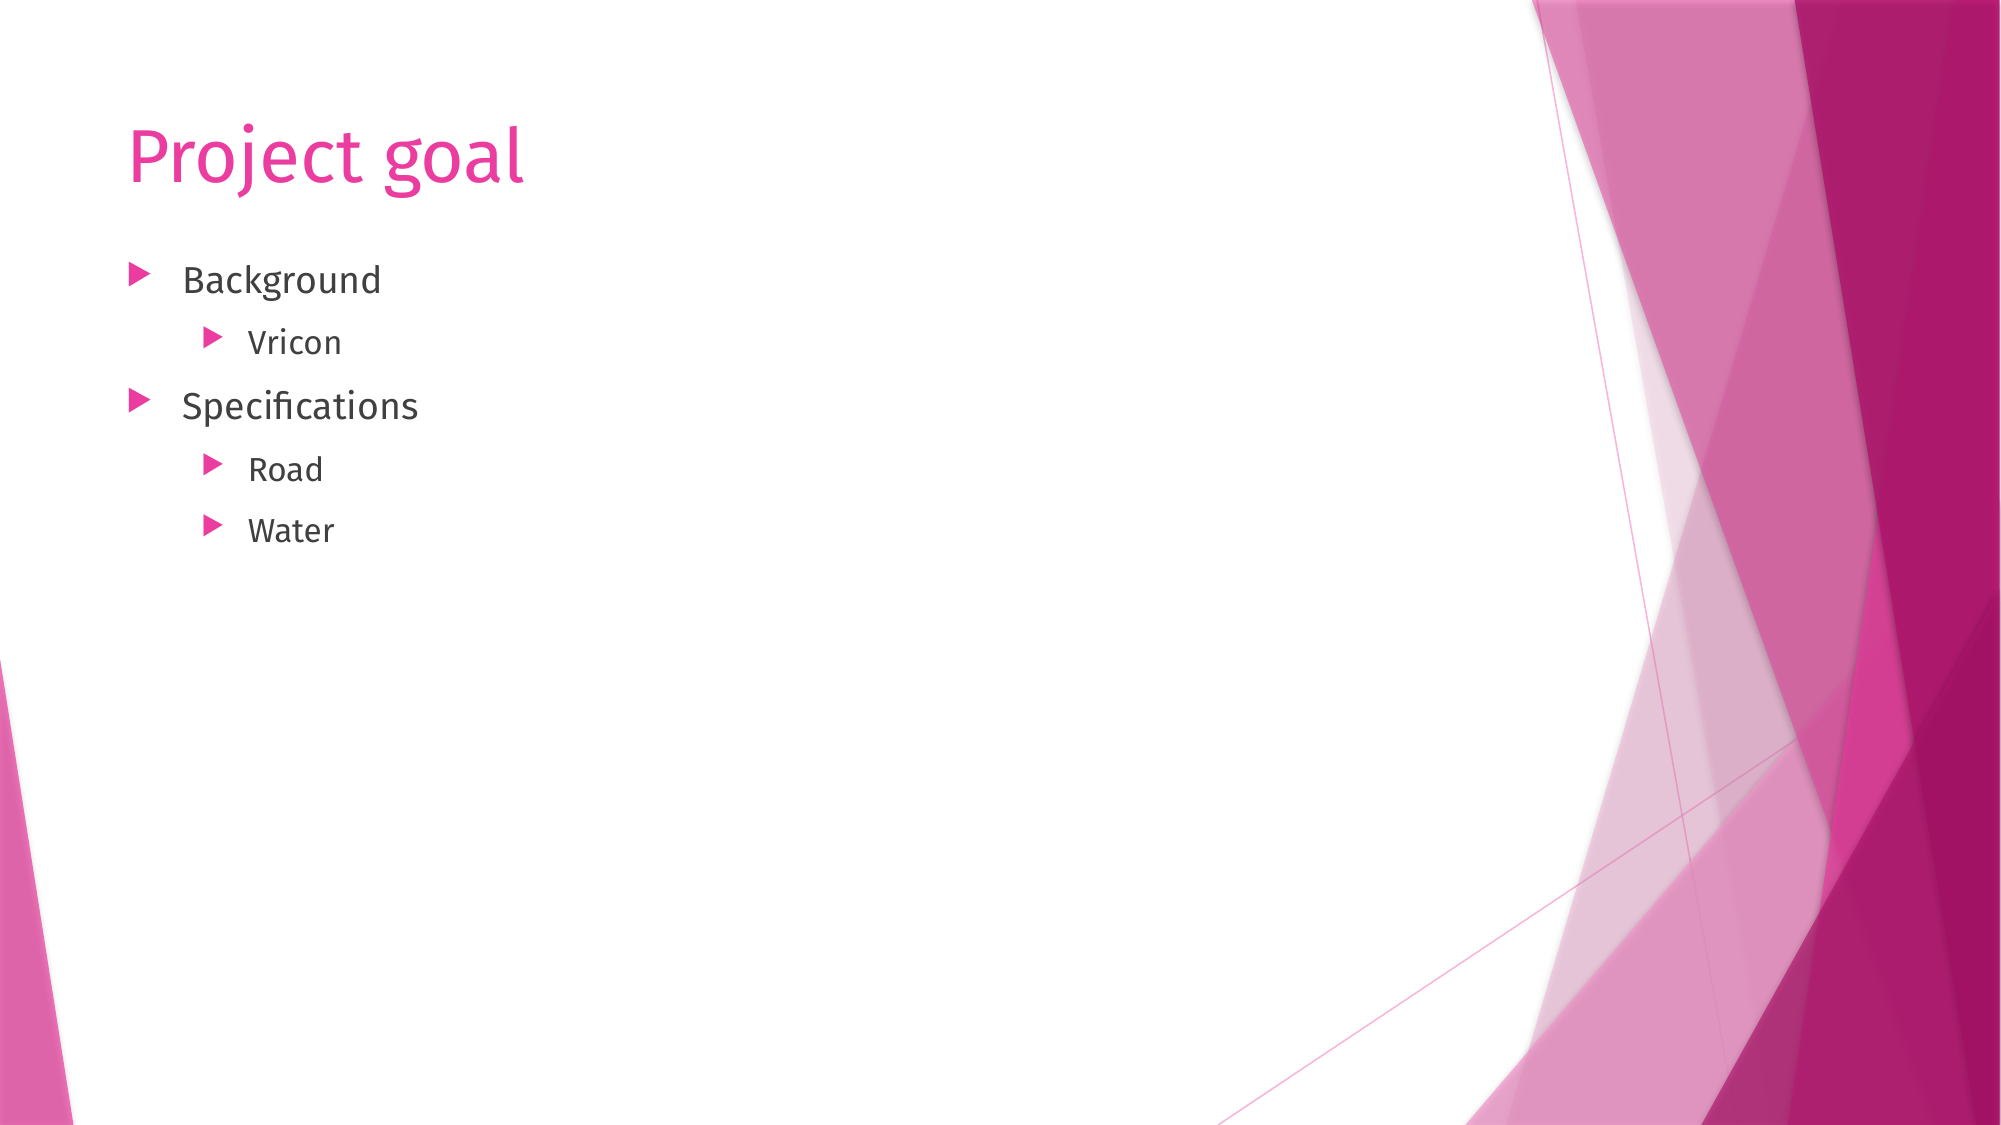

# Project goal
Background
Vricon
Specifications
Road
Water